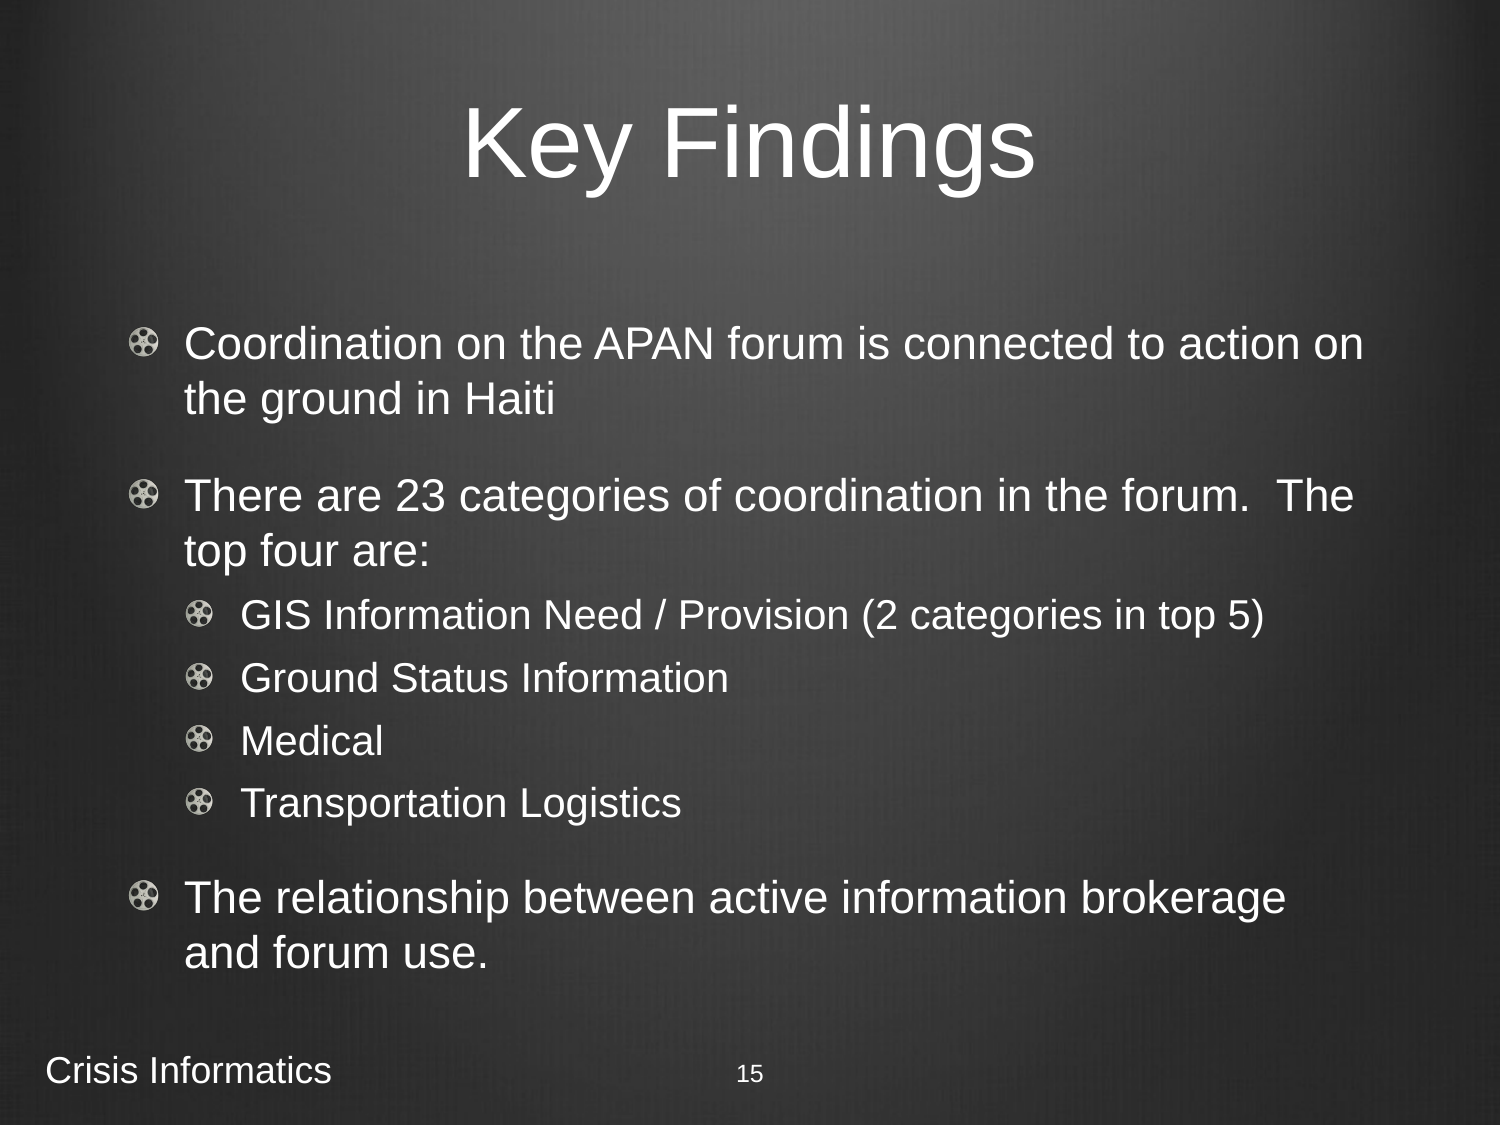

# Key Findings
Coordination on the APAN forum is connected to action on the ground in Haiti
There are 23 categories of coordination in the forum.  The top four are:
GIS Information Need / Provision (2 categories in top 5)
Ground Status Information
Medical
Transportation Logistics
The relationship between active information brokerage and forum use.
Crisis Informatics
15